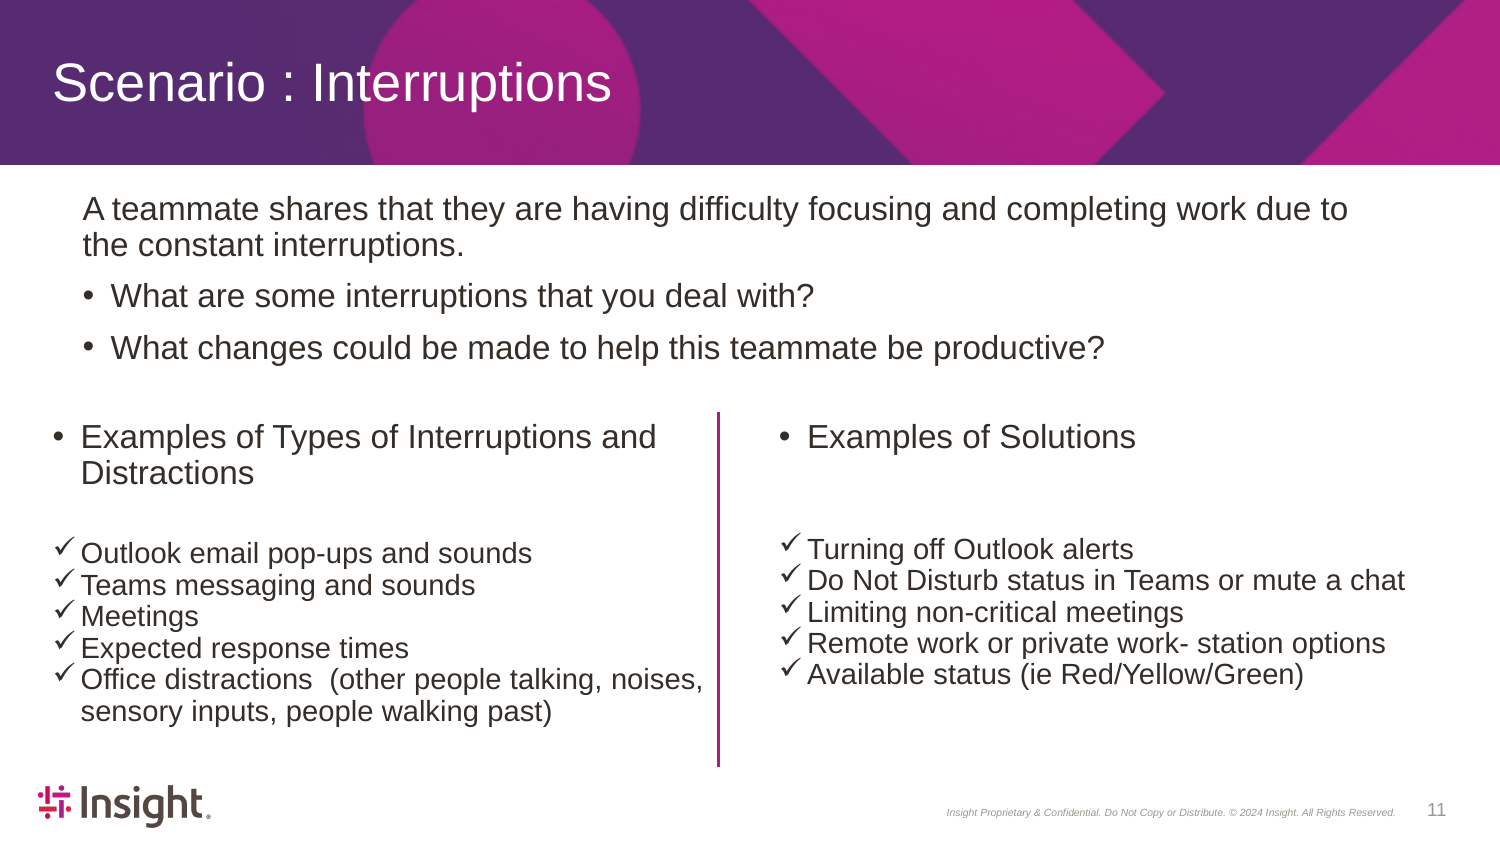

# Scenario : Interruptions
A teammate shares that they are having difficulty focusing and completing work due to the constant interruptions.
What are some interruptions that you deal with?
What changes could be made to help this teammate be productive?
Examples of Types of Interruptions and Distractions

Outlook email pop-ups and sounds
Teams messaging and sounds
Meetings
Expected response times
Office distractions  (other people talking, noises, sensory inputs, people walking past)
Examples of Solutions

Turning off Outlook alerts
Do Not Disturb status in Teams or mute a chat
Limiting non-critical meetings
Remote work or private work- station options
Available status (ie Red/Yellow/Green)